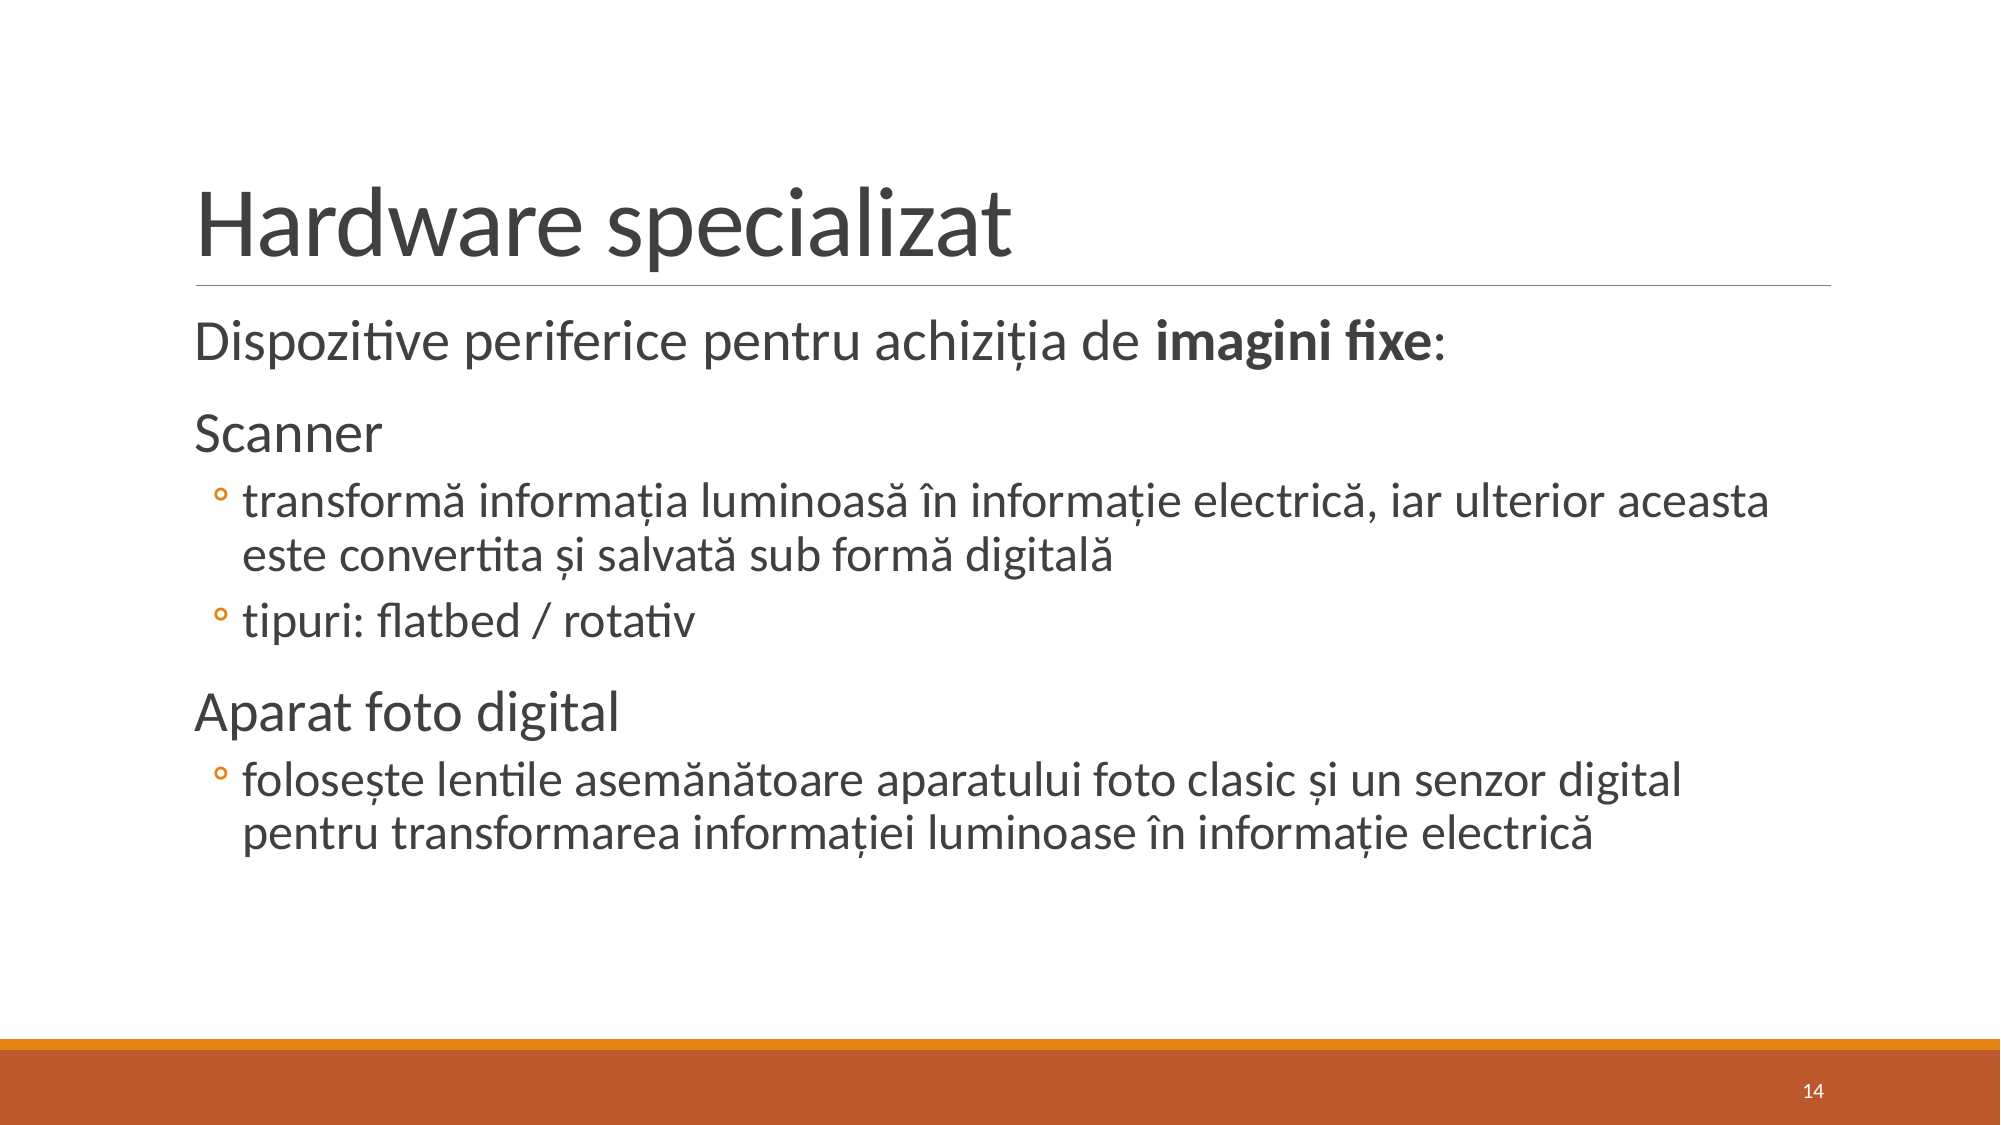

# Hardware specializat
Dispozitive periferice pentru achiziția de imagini fixe:
Scanner
transformă informația luminoasă în informație electrică, iar ulterior aceasta este convertita și salvată sub formă digitală
tipuri: flatbed / rotativ
Aparat foto digital
folosește lentile asemănătoare aparatului foto clasic și un senzor digital pentru transformarea informației luminoase în informație electrică
14